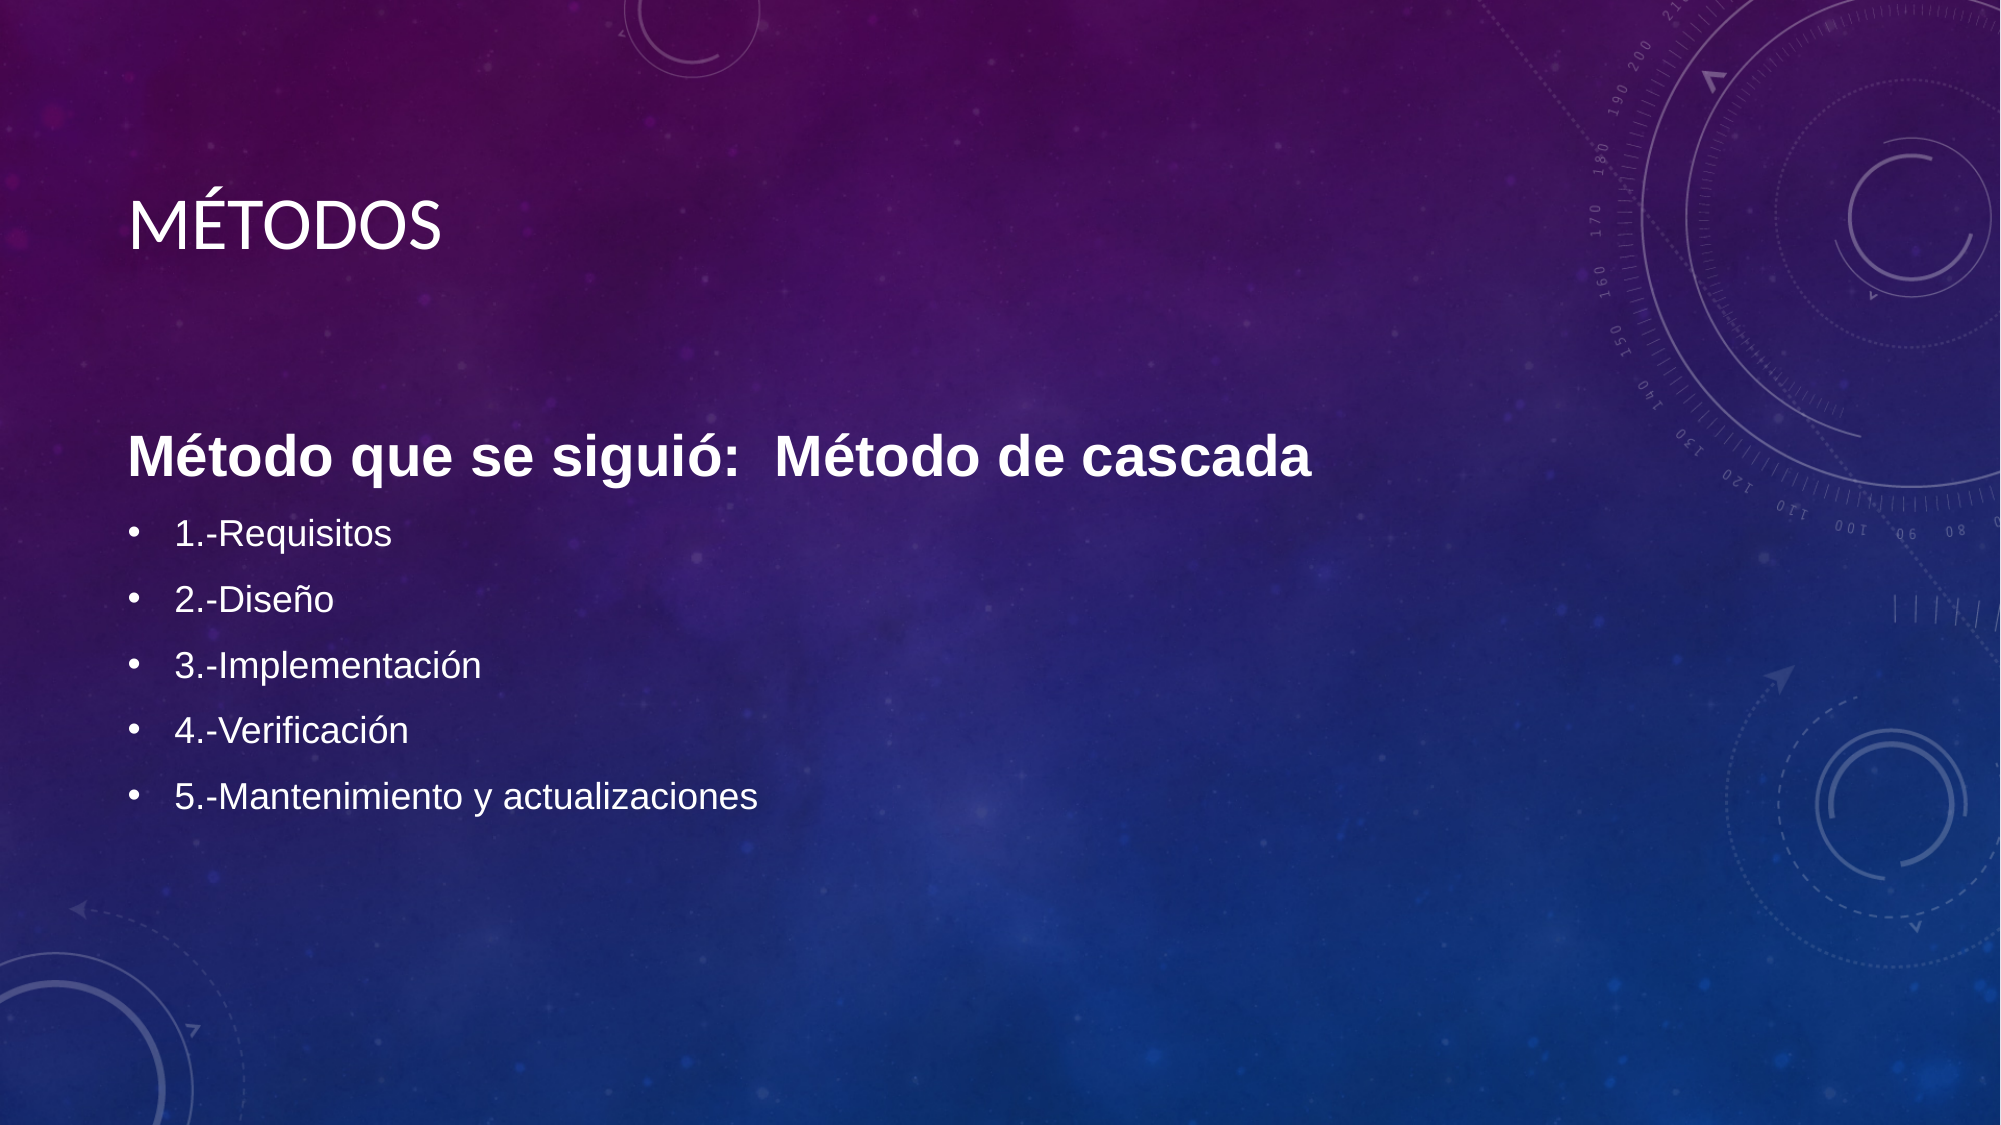

# métodos
Método que se siguió:  Método de cascada
1.-Requisitos
2.-Diseño
3.-Implementación
4.-Verificación
5.-Mantenimiento y actualizaciones